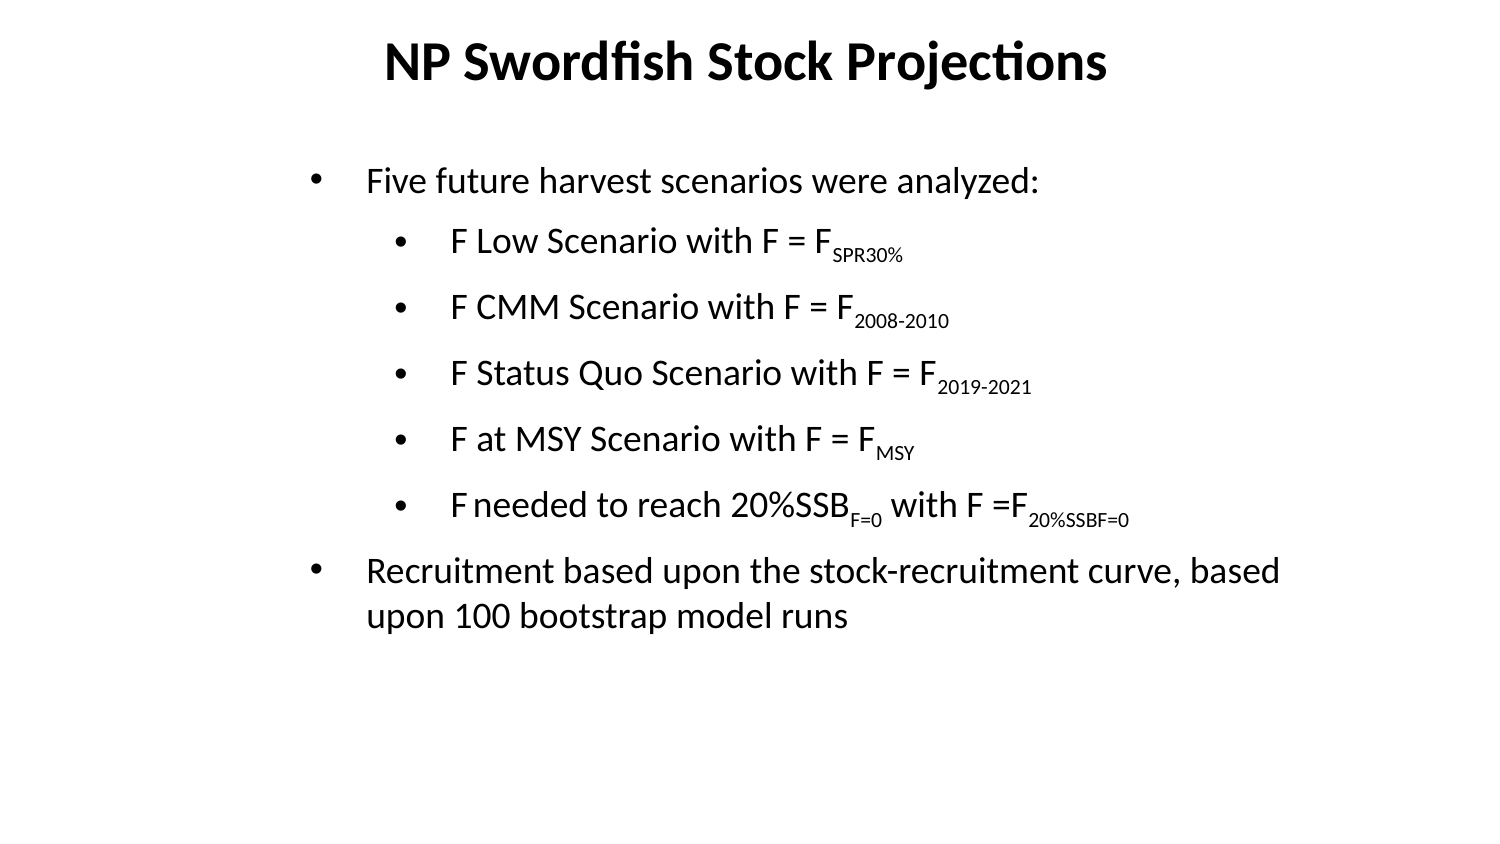

NP Swordfish Stock Projections
Five future harvest scenarios were analyzed:
F Low Scenario with F = FSPR30%
F CMM Scenario with F = F2008-2010
F Status Quo Scenario with F = F2019-2021
F at MSY Scenario with F = FMSY
F needed to reach 20%SSBF=0 with F =F20%SSBF=0
Recruitment based upon the stock-recruitment curve, based upon 100 bootstrap model runs